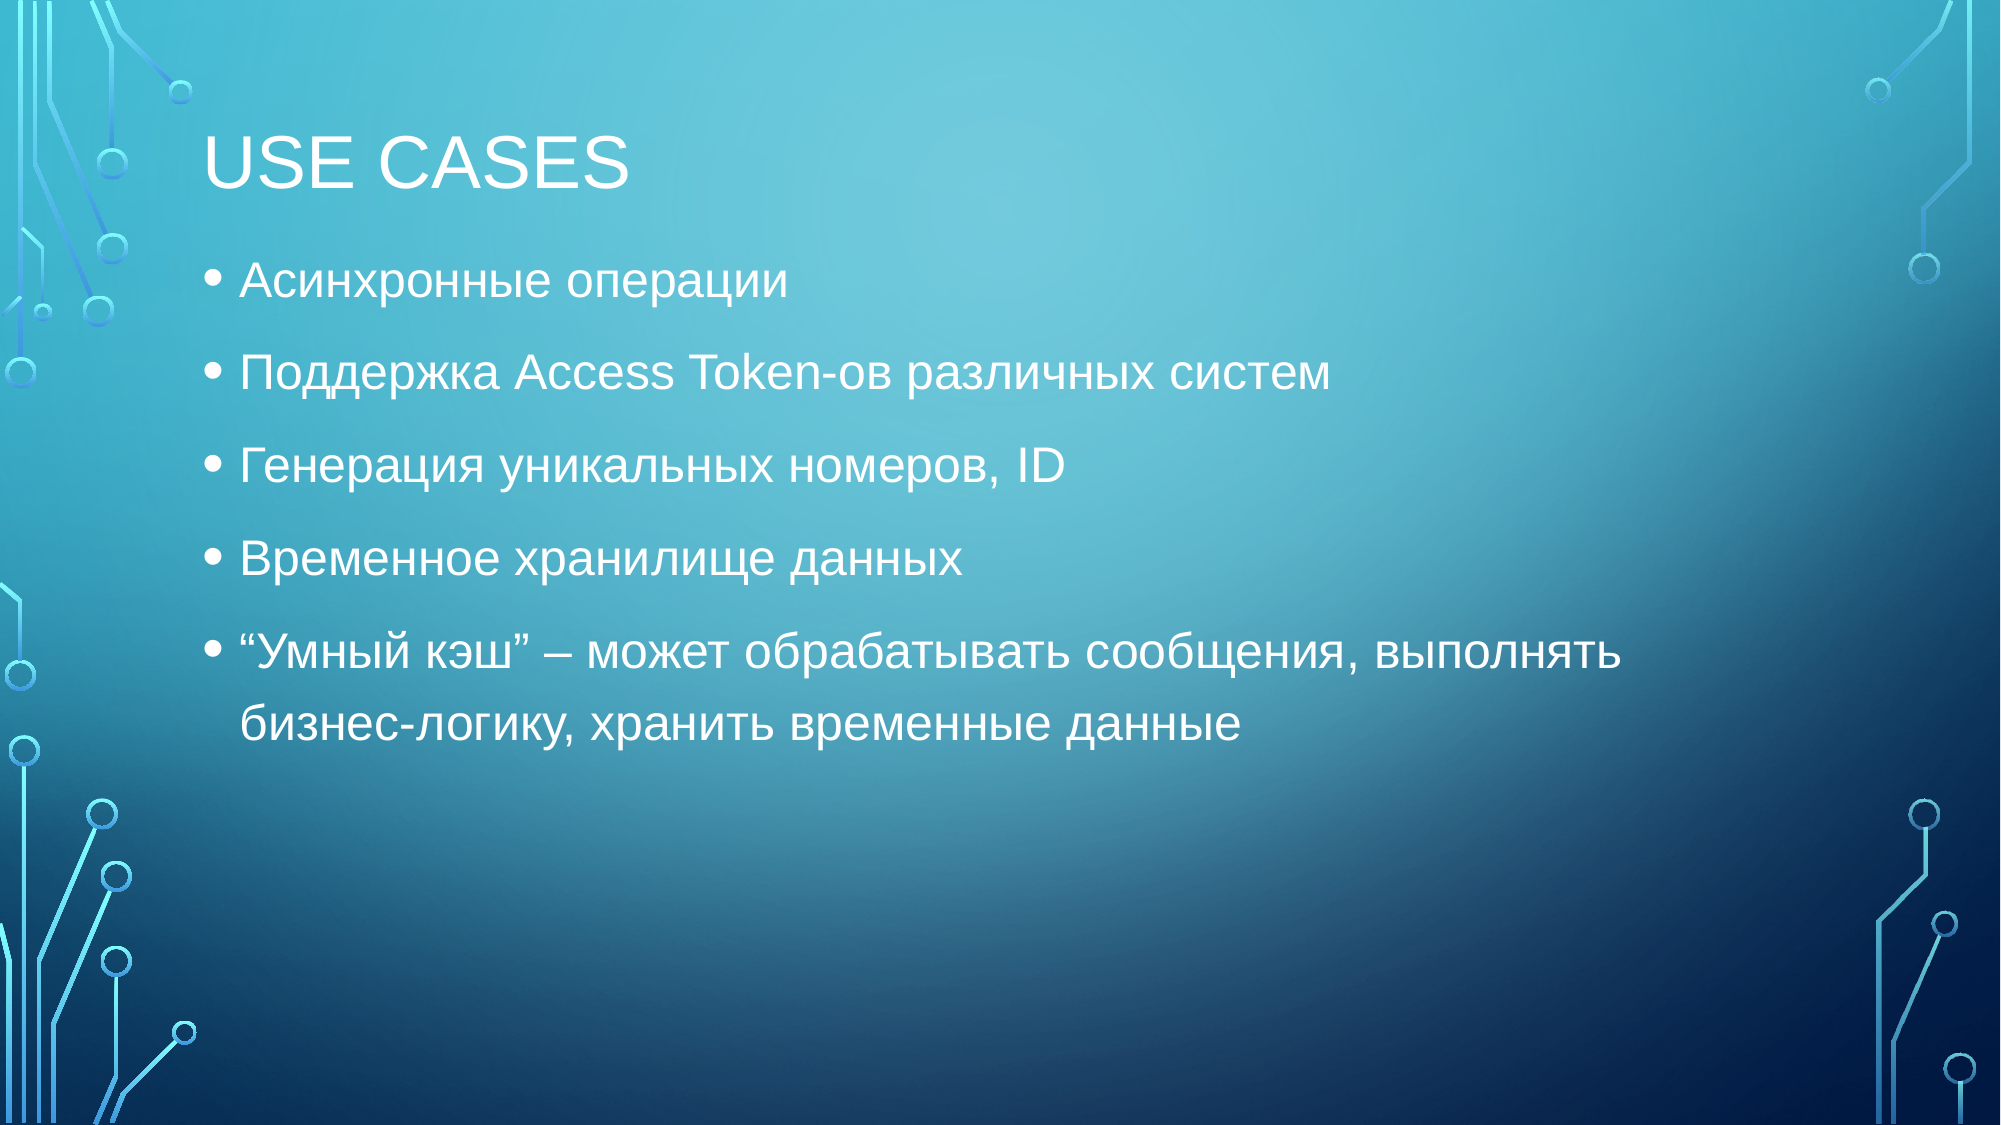

# Use cases
Асинхронные операции
Поддержка Access Token-ов различных систем
Генерация уникальных номеров, ID
Временное хранилище данных
“Умный кэш” – может обрабатывать сообщения, выполнять бизнес-логику, хранить временные данные